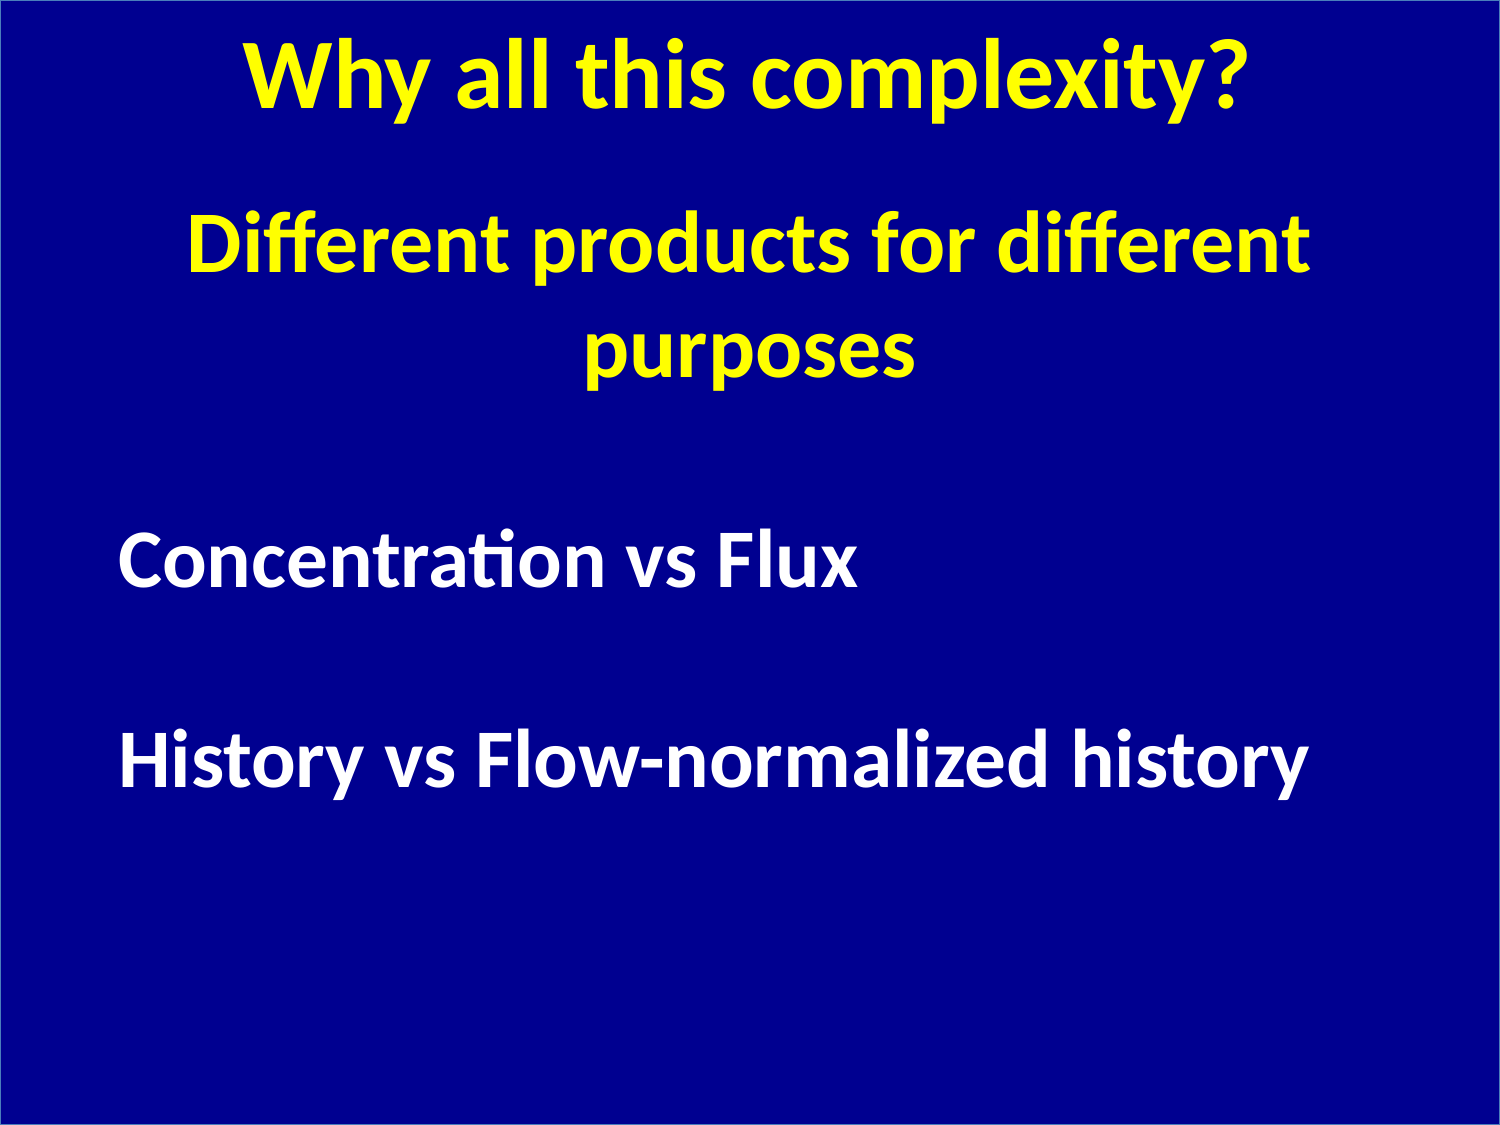

Why all this complexity?
# Different products for different purposes
Concentration vs Flux

History vs Flow-normalized history